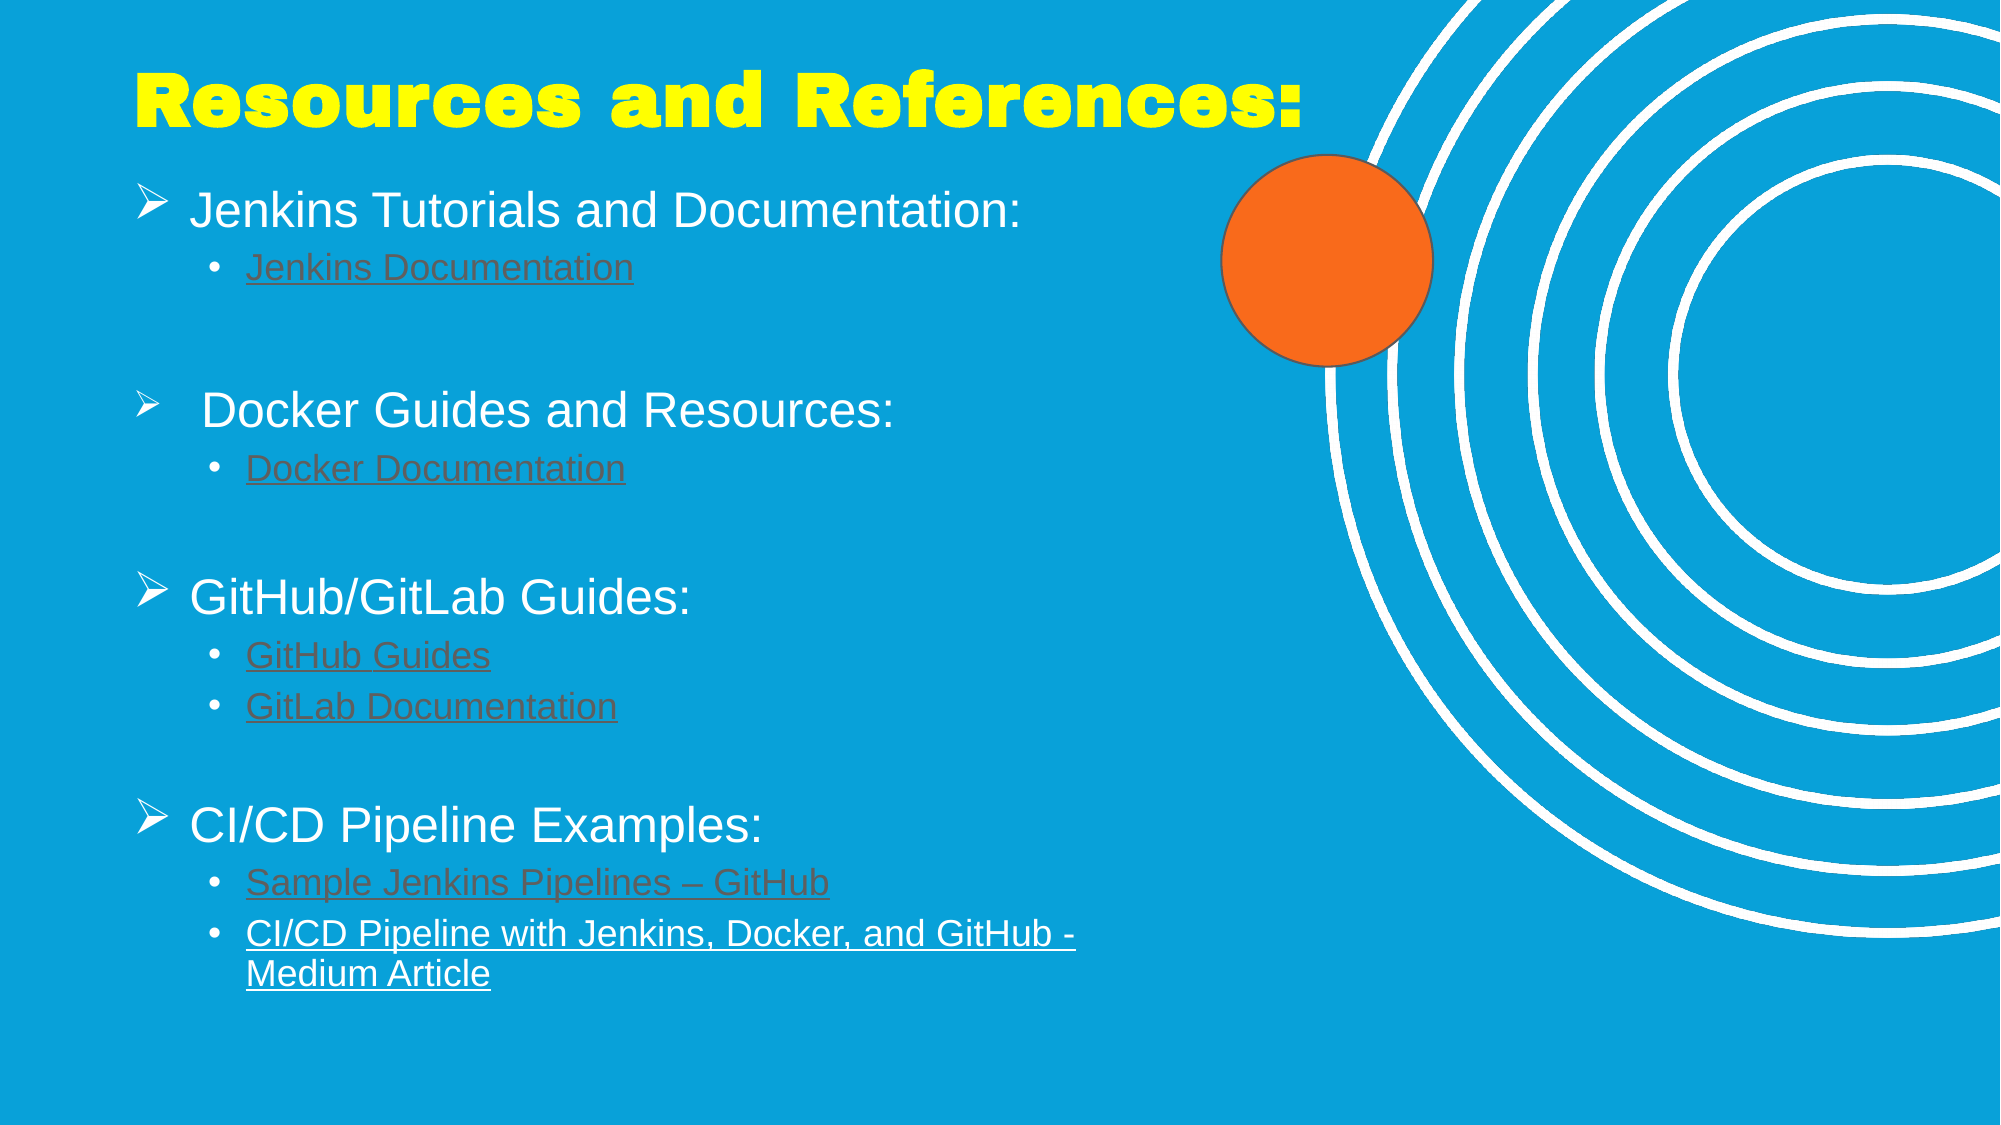

# Resources and References:
Jenkins Tutorials and Documentation:
Jenkins Documentation

  Docker Guides and Resources:
Docker Documentation

GitHub/GitLab Guides:
GitHub Guides
GitLab Documentation

CI/CD Pipeline Examples:
Sample Jenkins Pipelines – GitHub
CI/CD Pipeline with Jenkins, Docker, and GitHub - Medium Article